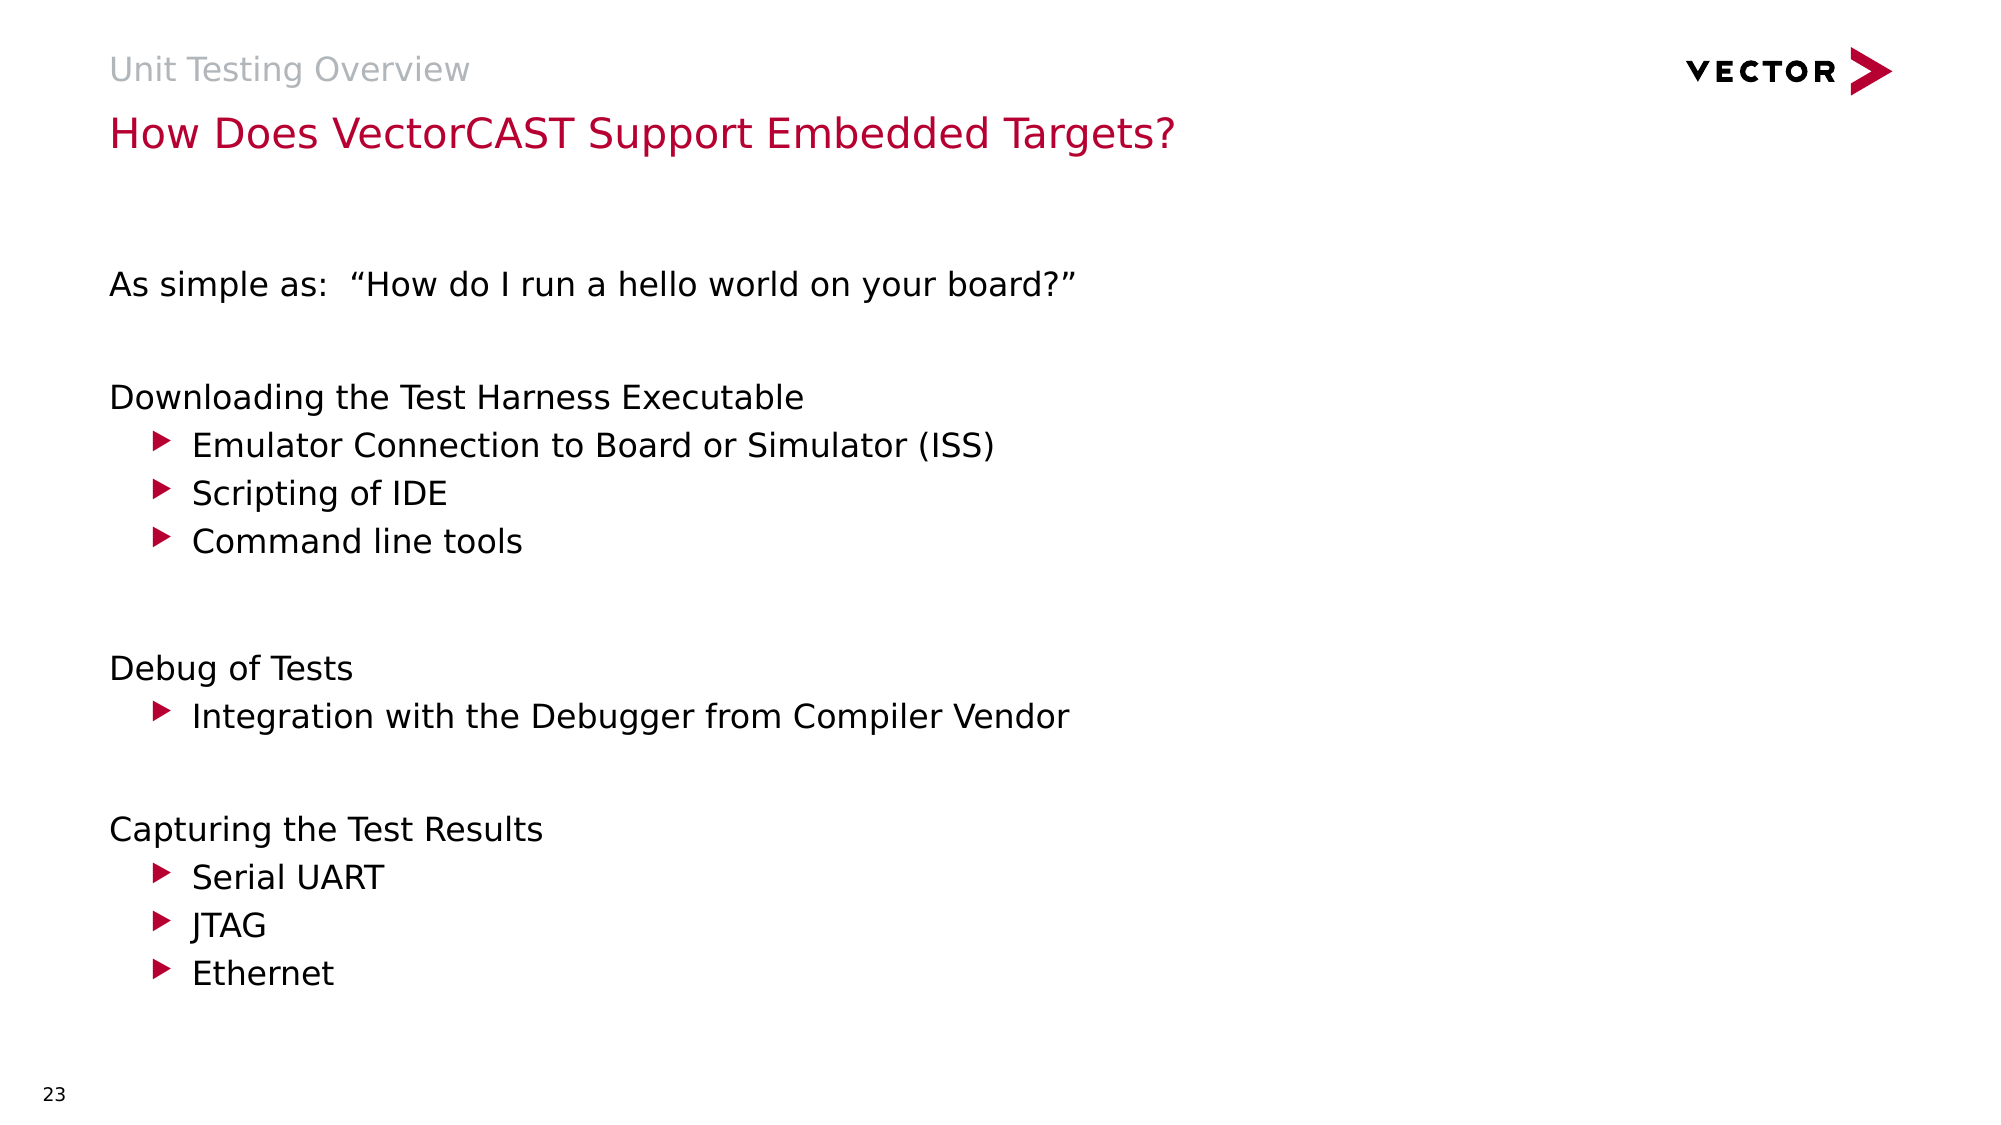

# Unit Testing Overview
How Does VectorCAST Support Embedded Targets?

As simple as:  “How do I run a hello world on your board?”

Downloading the Test Harness Executable
Emulator Connection to Board or Simulator (ISS)
Scripting of IDE
Command line tools

Debug of Tests
Integration with the Debugger from Compiler Vendor

Capturing the Test Results
Serial UART
JTAG
Ethernet